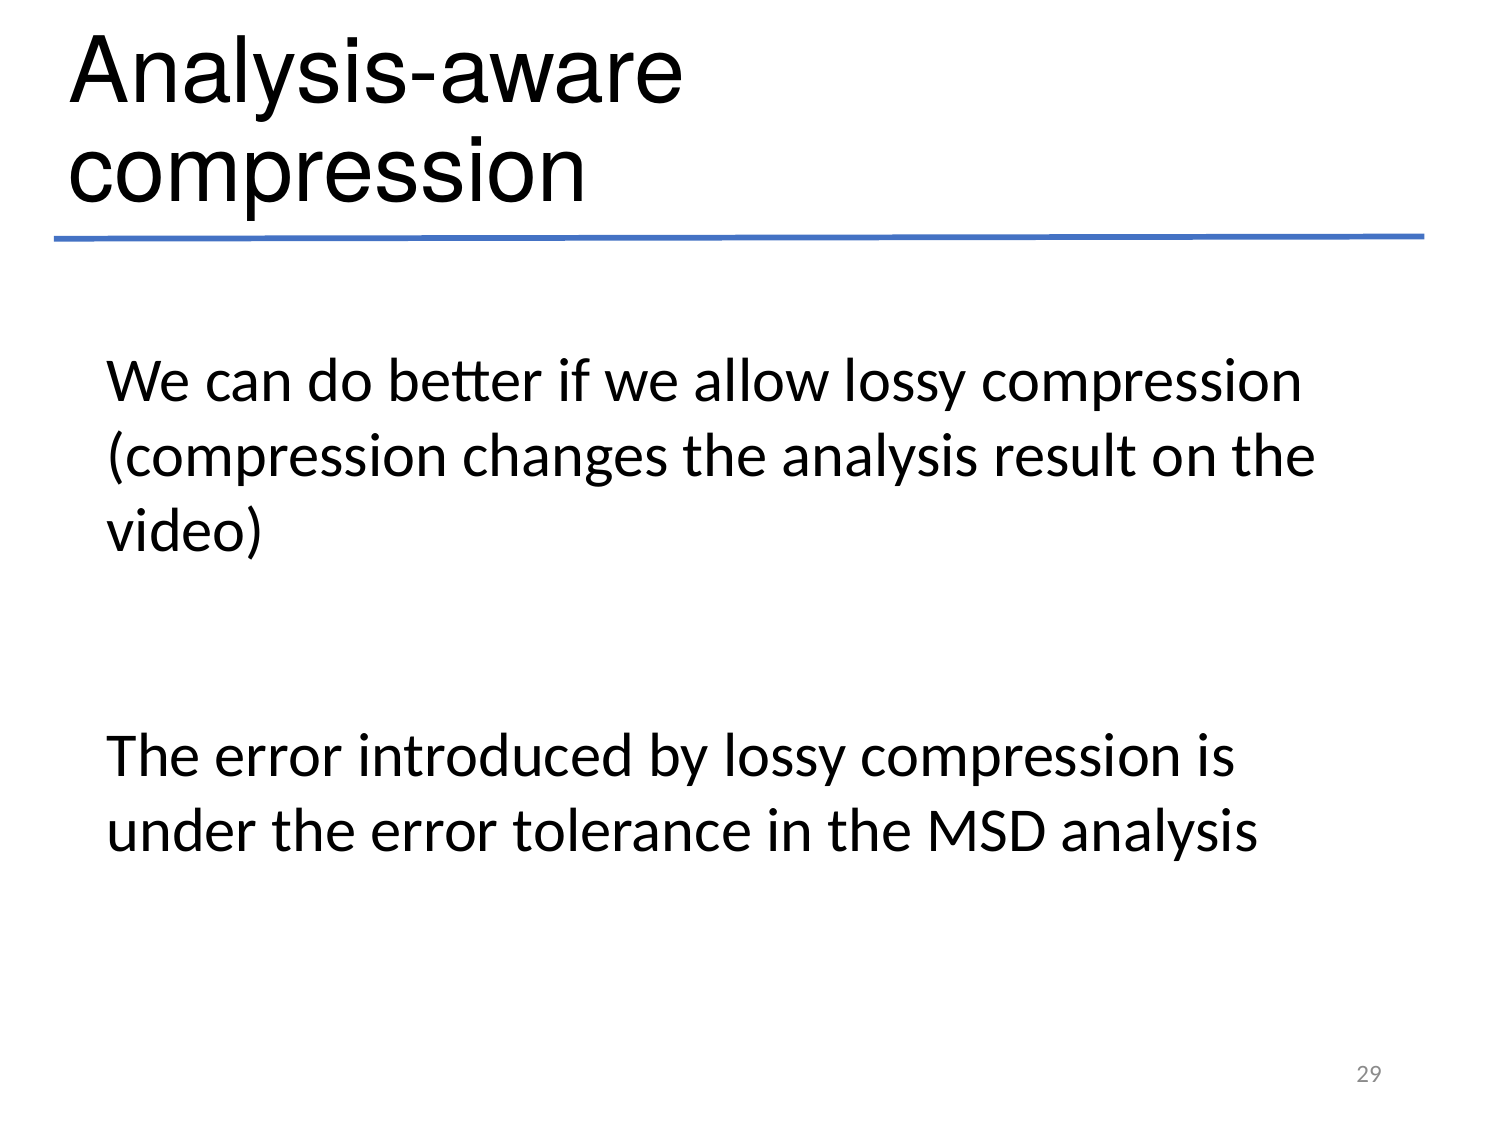

# Analysis-aware compression
We can do better if we allow lossy compression (compression changes the analysis result on the video)

The error introduced by lossy compression is under the error tolerance in the MSD analysis

29